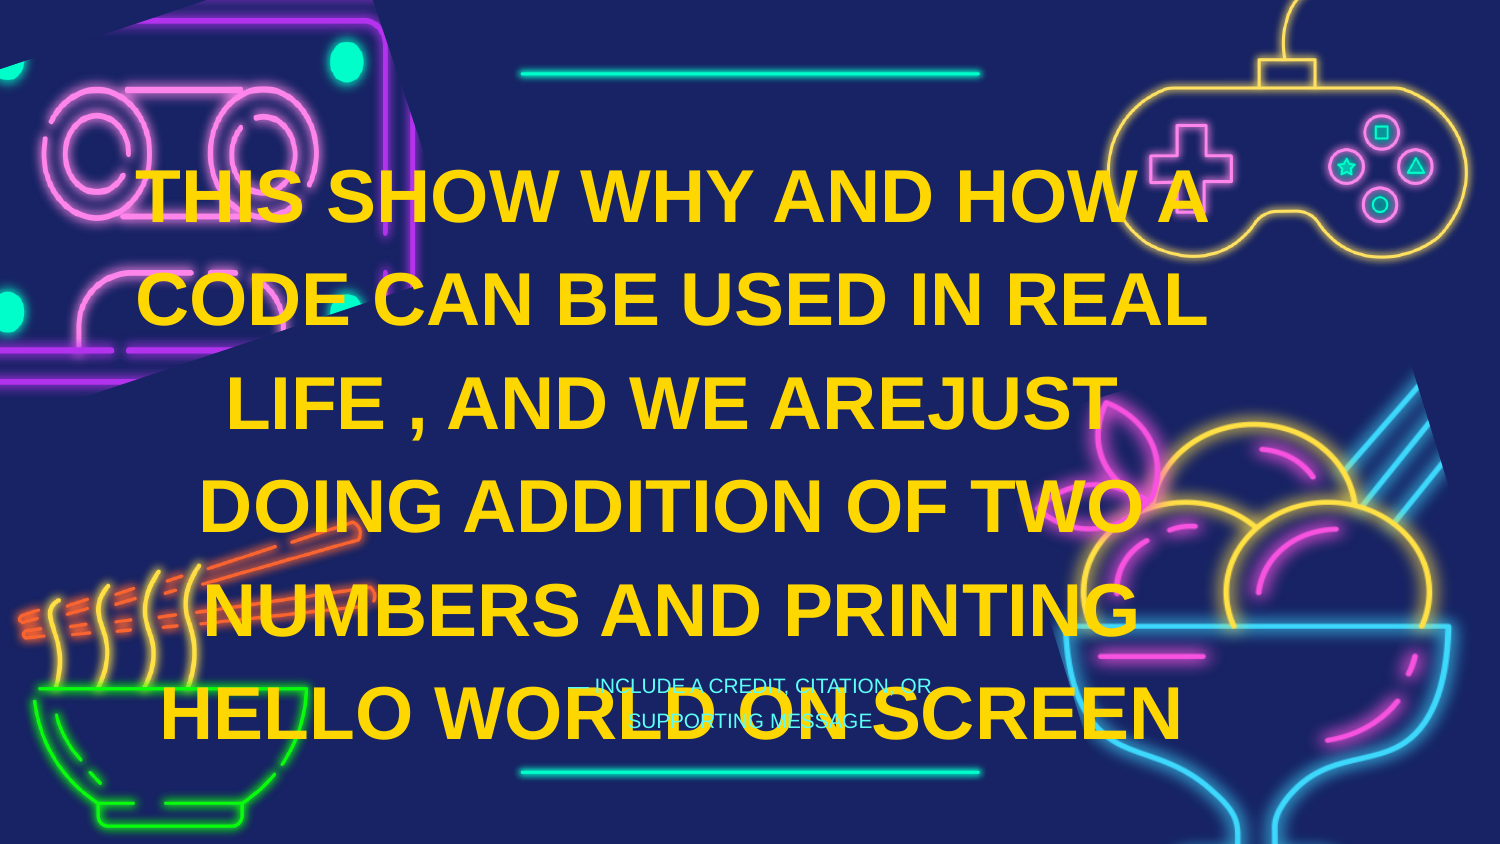

THIS SHOW WHY AND HOW A CODE CAN BE USED IN REAL LIFE , AND WE AREJUST DOING ADDITION OF TWO NUMBERS AND PRINTING HELLO WORLD ON SCREEN

— INCLUDE A CREDIT, CITATION, OR SUPPORTING MESSAGE